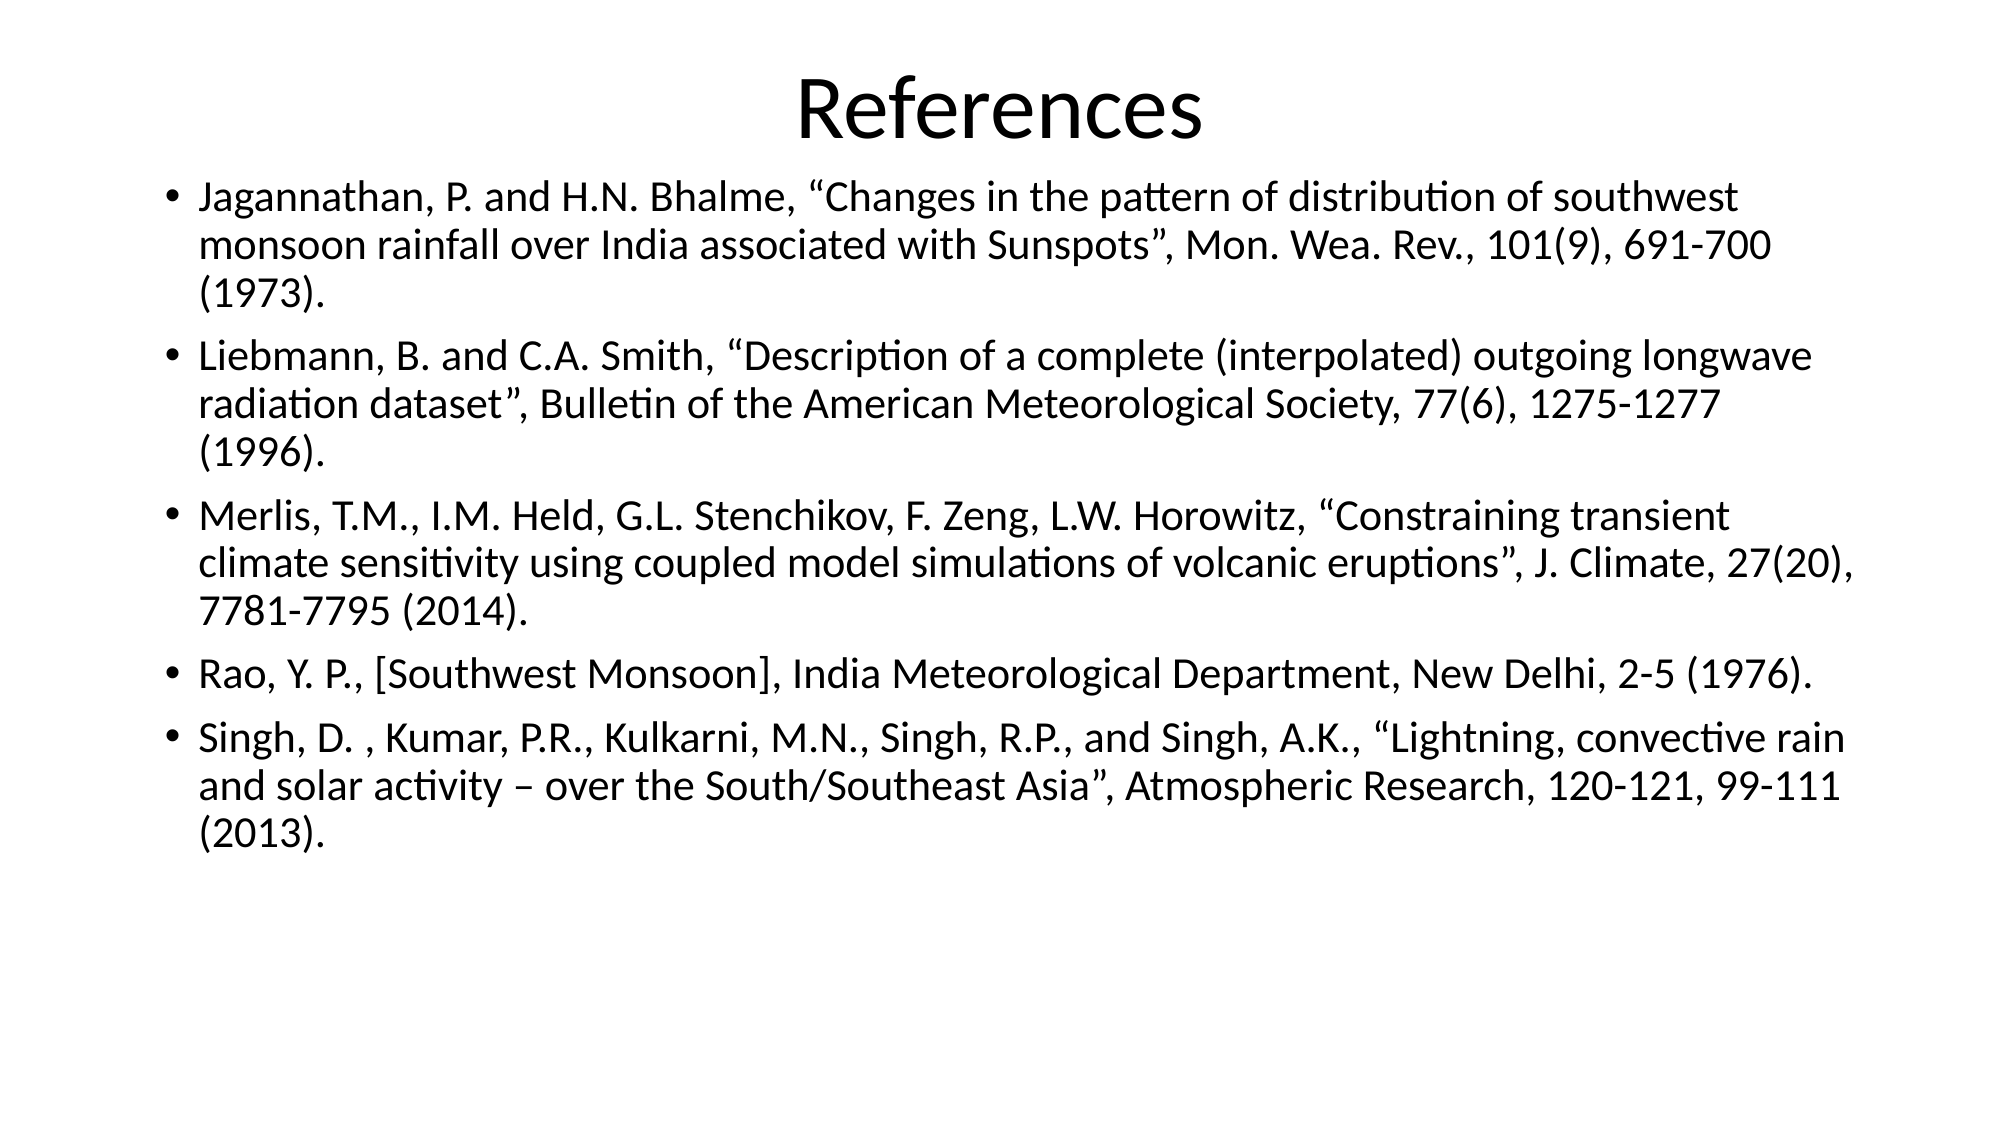

# References
Jagannathan, P. and H.N. Bhalme, “Changes in the pattern of distribution of southwest monsoon rainfall over India associated with Sunspots”, Mon. Wea. Rev., 101(9), 691-700 (1973).
Liebmann, B. and C.A. Smith, “Description of a complete (interpolated) outgoing longwave radiation dataset”, Bulletin of the American Meteorological Society, 77(6), 1275-1277 (1996).
Merlis, T.M., I.M. Held, G.L. Stenchikov, F. Zeng, L.W. Horowitz, “Constraining transient climate sensitivity using coupled model simulations of volcanic eruptions”, J. Climate, 27(20), 7781-7795 (2014).
Rao, Y. P., [Southwest Monsoon], India Meteorological Department, New Delhi, 2-5 (1976).
Singh, D. , Kumar, P.R., Kulkarni, M.N., Singh, R.P., and Singh, A.K., “Lightning, convective rain and solar activity – over the South/Southeast Asia”, Atmospheric Research, 120-121, 99-111 (2013).